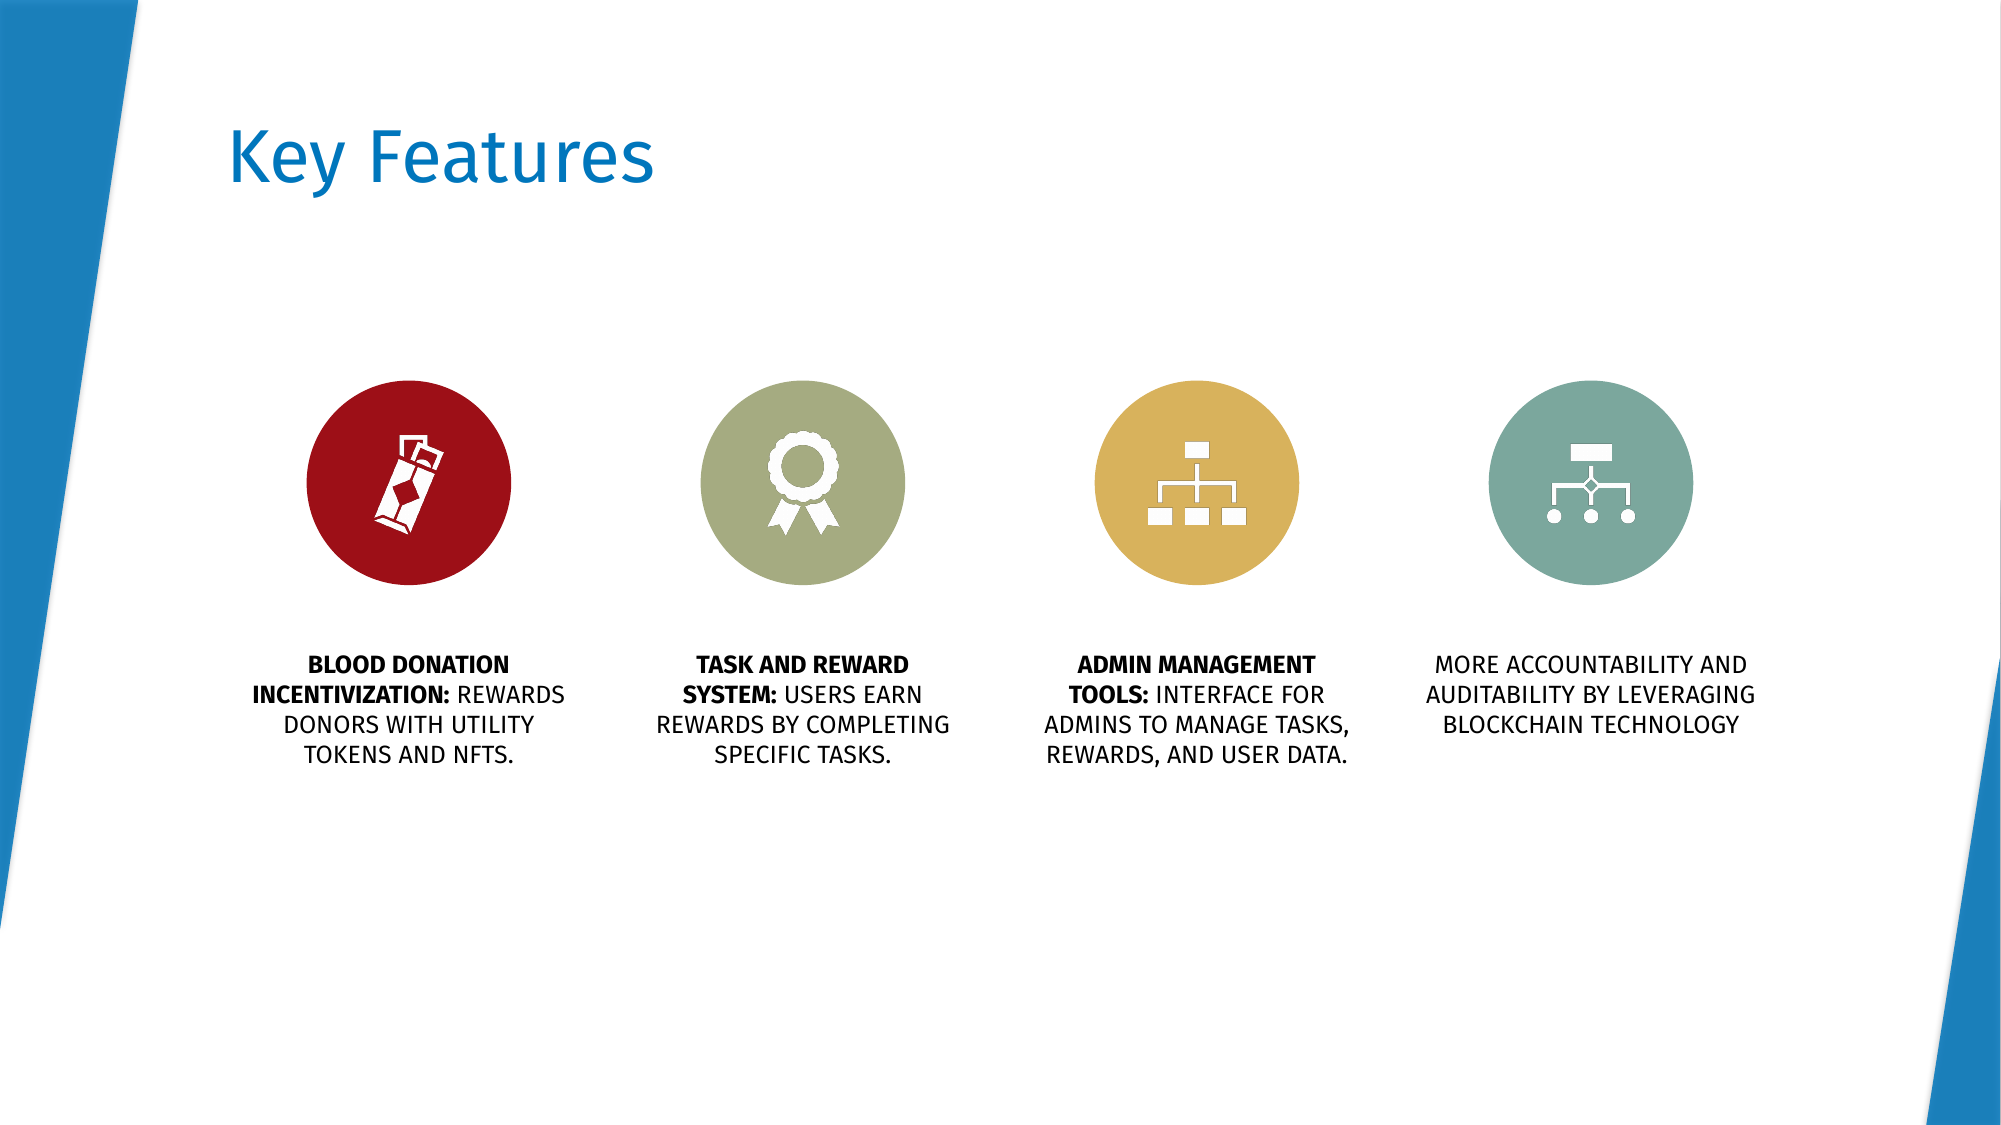

# Key Features
Blood Donation Incentivization: Rewards donors with utility tokens and NFTs.
Task and Reward System: Users earn rewards by completing specific tasks.
Admin Management Tools: Interface for admins to manage tasks, rewards, and user data.
More accountability and auditability by leveraging blockchain technology